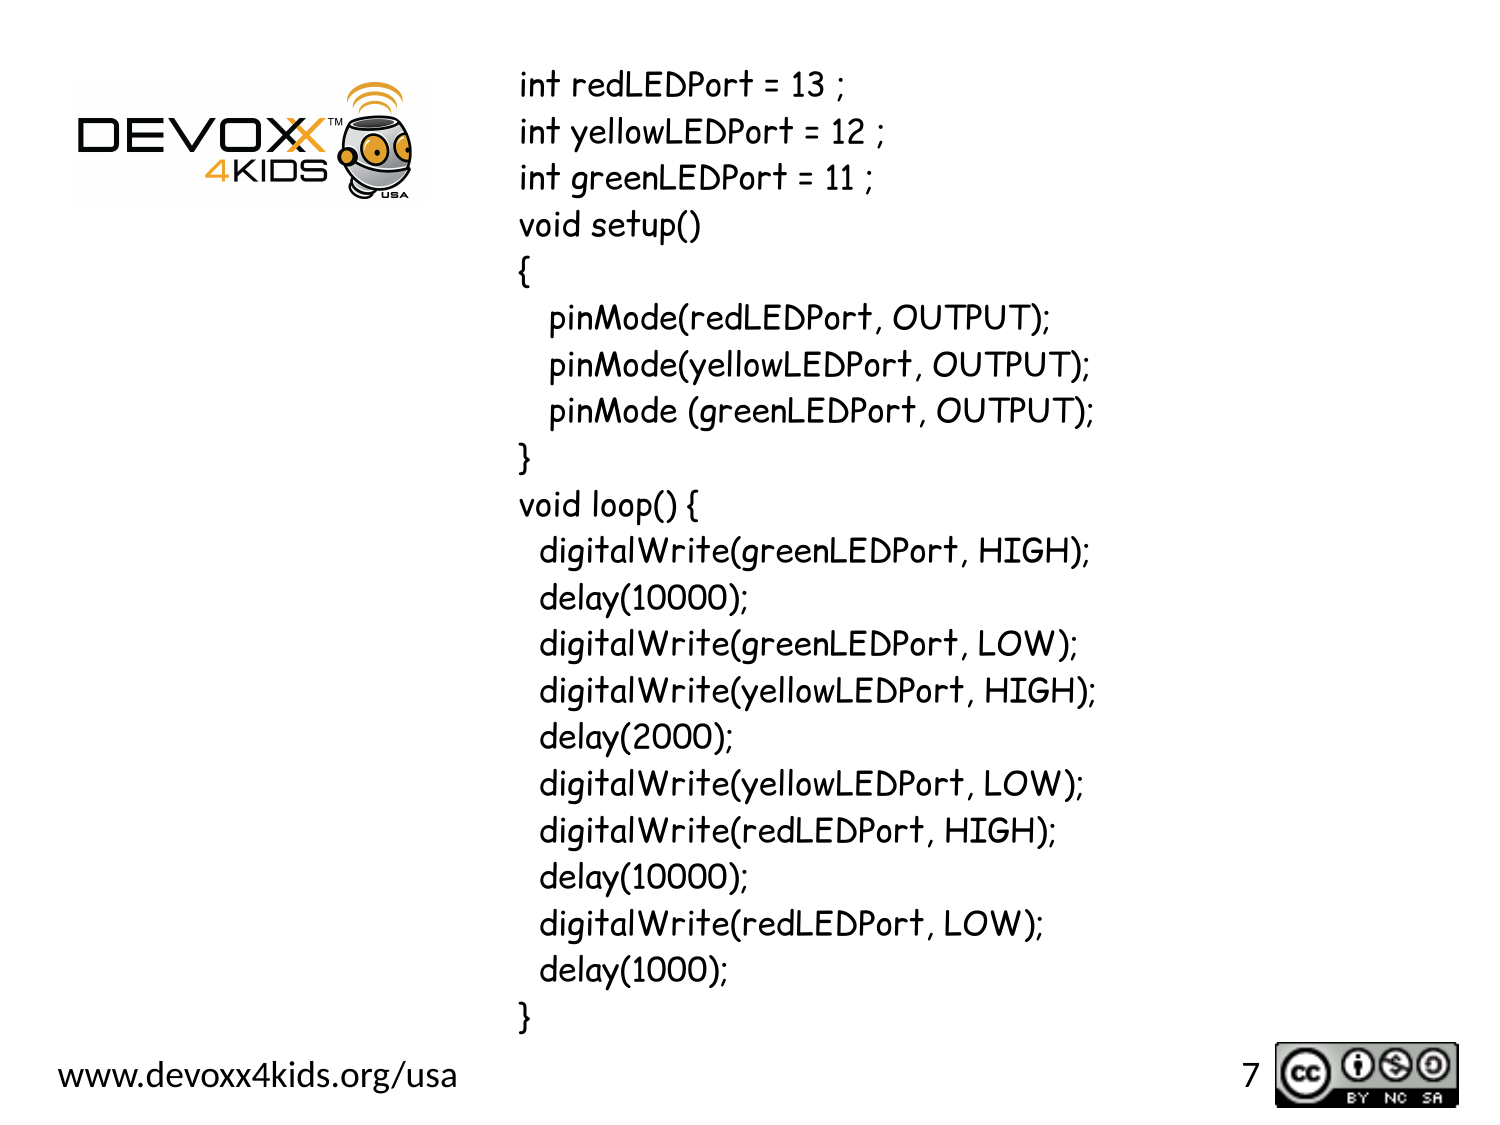

int redLEDPort = 13 ;
int yellowLEDPort = 12 ;
int greenLEDPort = 11 ;
void setup()
{
   pinMode(redLEDPort, OUTPUT);
   pinMode(yellowLEDPort, OUTPUT);
   pinMode (greenLEDPort, OUTPUT);
}
void loop() {
  digitalWrite(greenLEDPort, HIGH);
  delay(10000);
  digitalWrite(greenLEDPort, LOW);
  digitalWrite(yellowLEDPort, HIGH);
  delay(2000);
  digitalWrite(yellowLEDPort, LOW);
  digitalWrite(redLEDPort, HIGH);
  delay(10000);
  digitalWrite(redLEDPort, LOW);
  delay(1000);
}

7